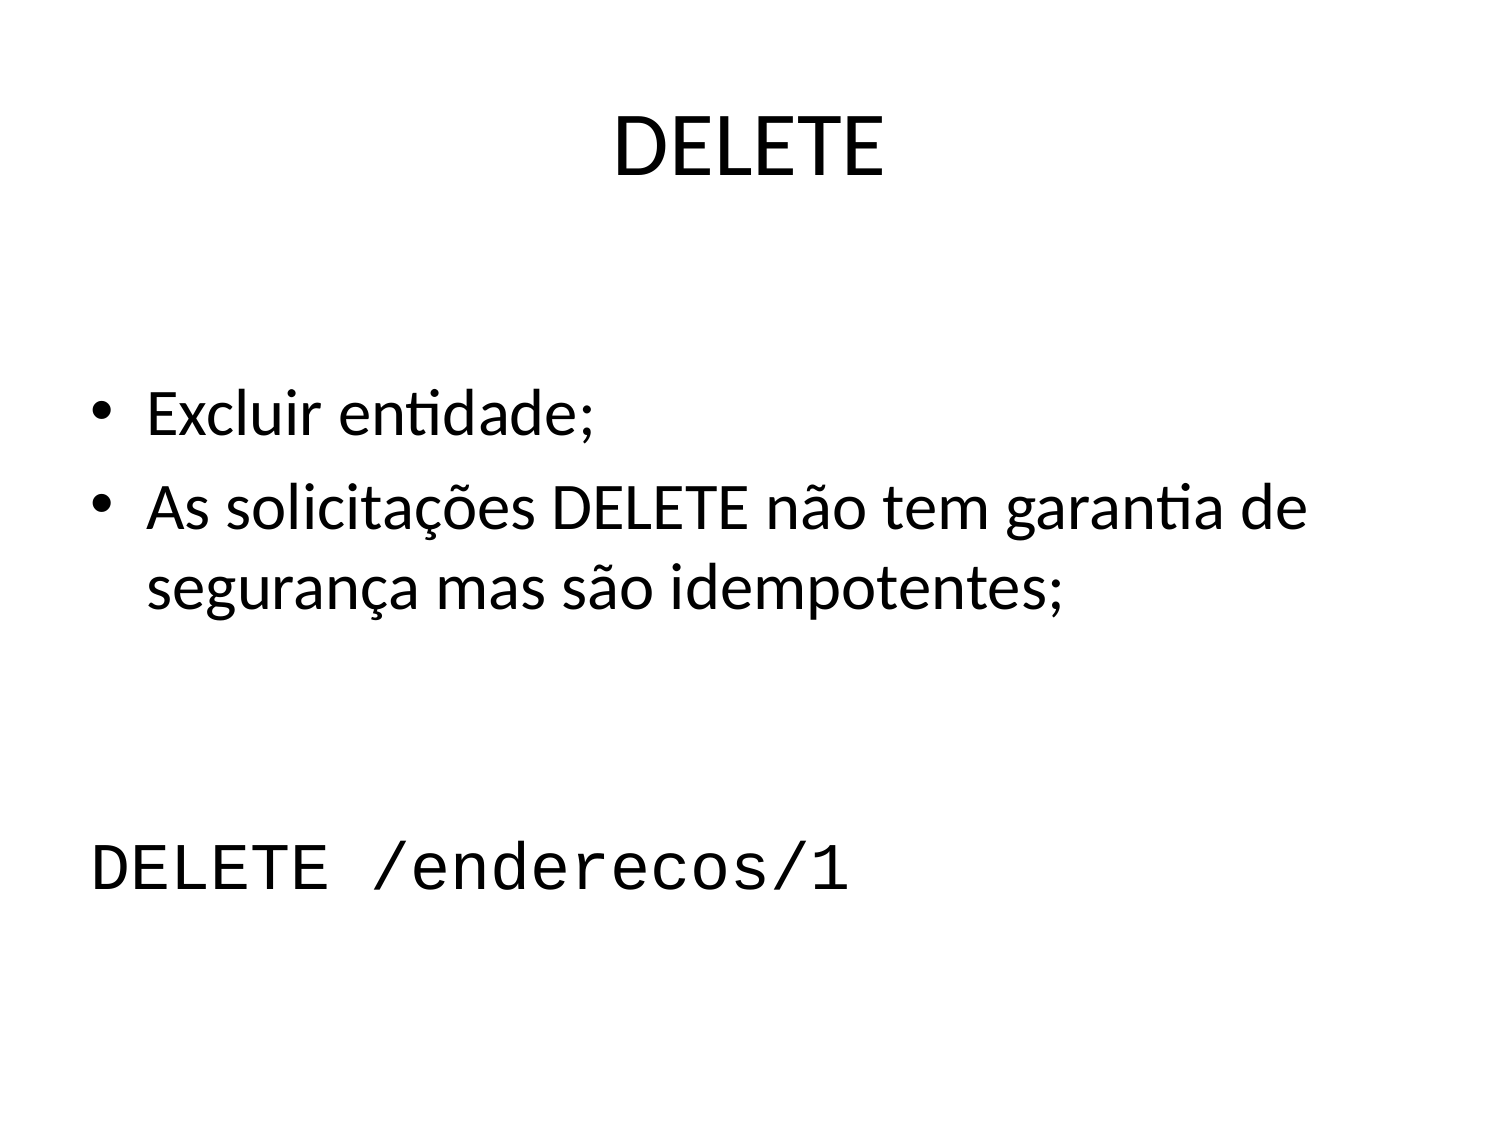

# DELETE
Excluir entidade;
As solicitações DELETE não tem garantia de segurança mas são idempotentes;

DELETE /enderecos/1